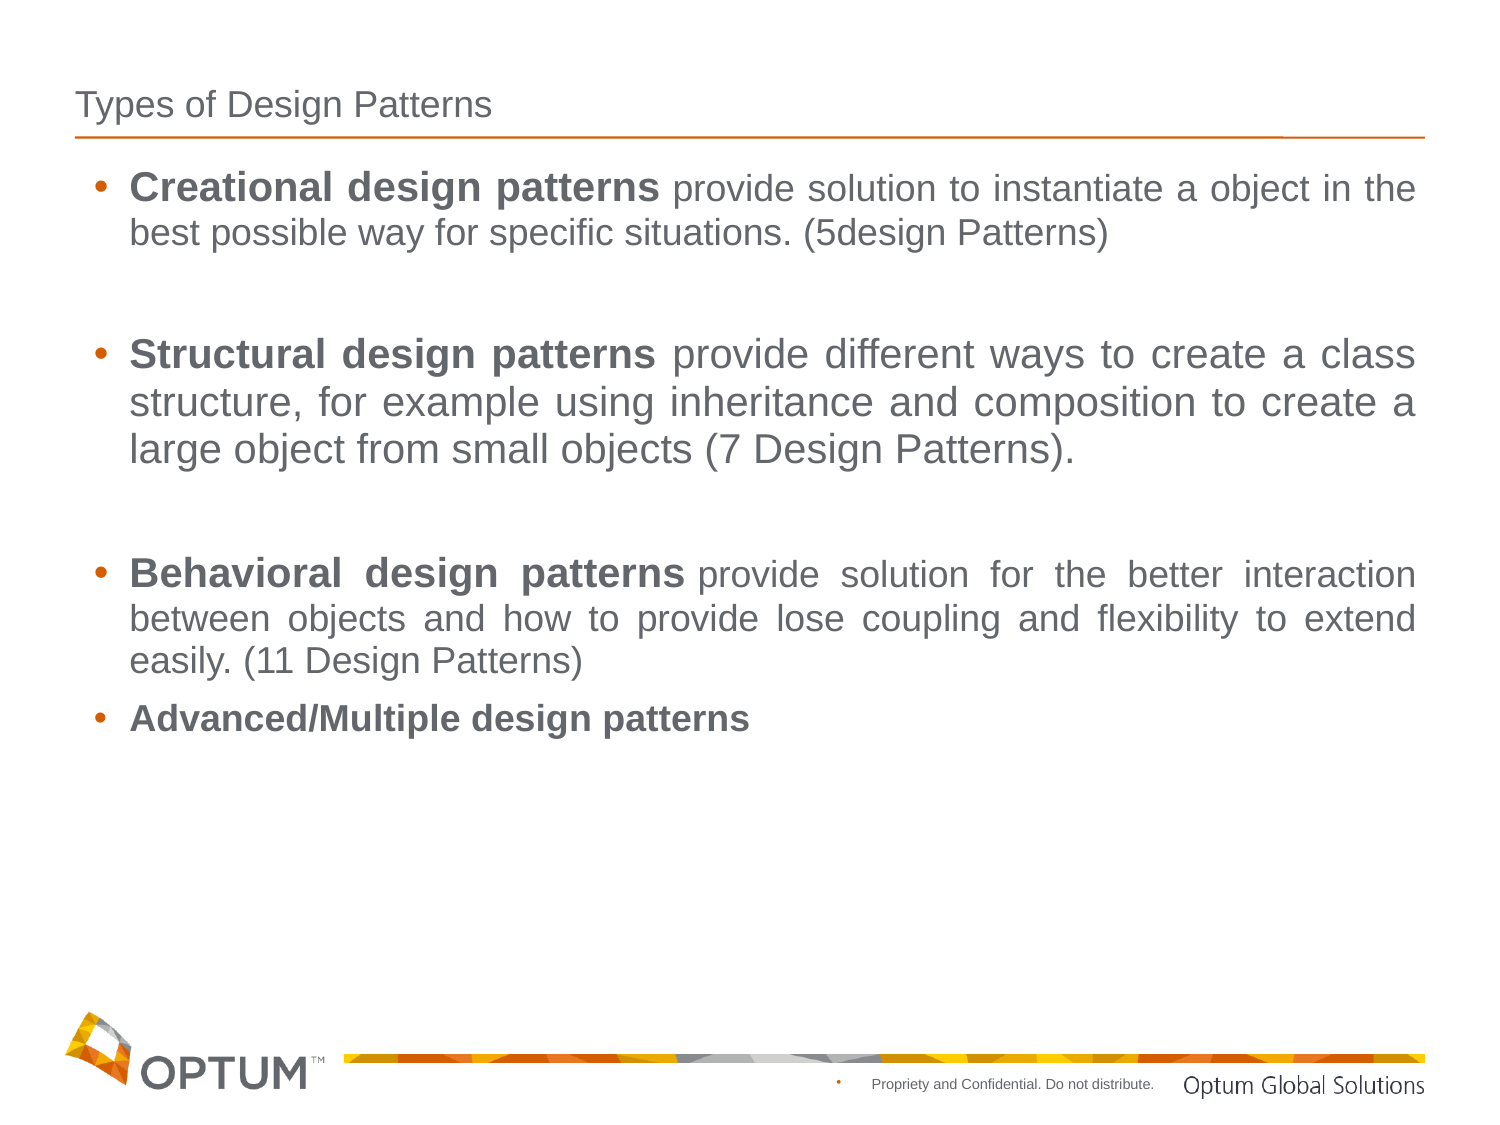

# Types of Design Patterns
Creational design patterns provide solution to instantiate a object in the best possible way for specific situations. (5design Patterns)

Structural design patterns provide different ways to create a class structure, for example using inheritance and composition to create a large object from small objects (7 Design Patterns).

Behavioral design patterns provide solution for the better interaction between objects and how to provide lose coupling and flexibility to extend easily. (11 Design Patterns)
Advanced/Multiple design patterns